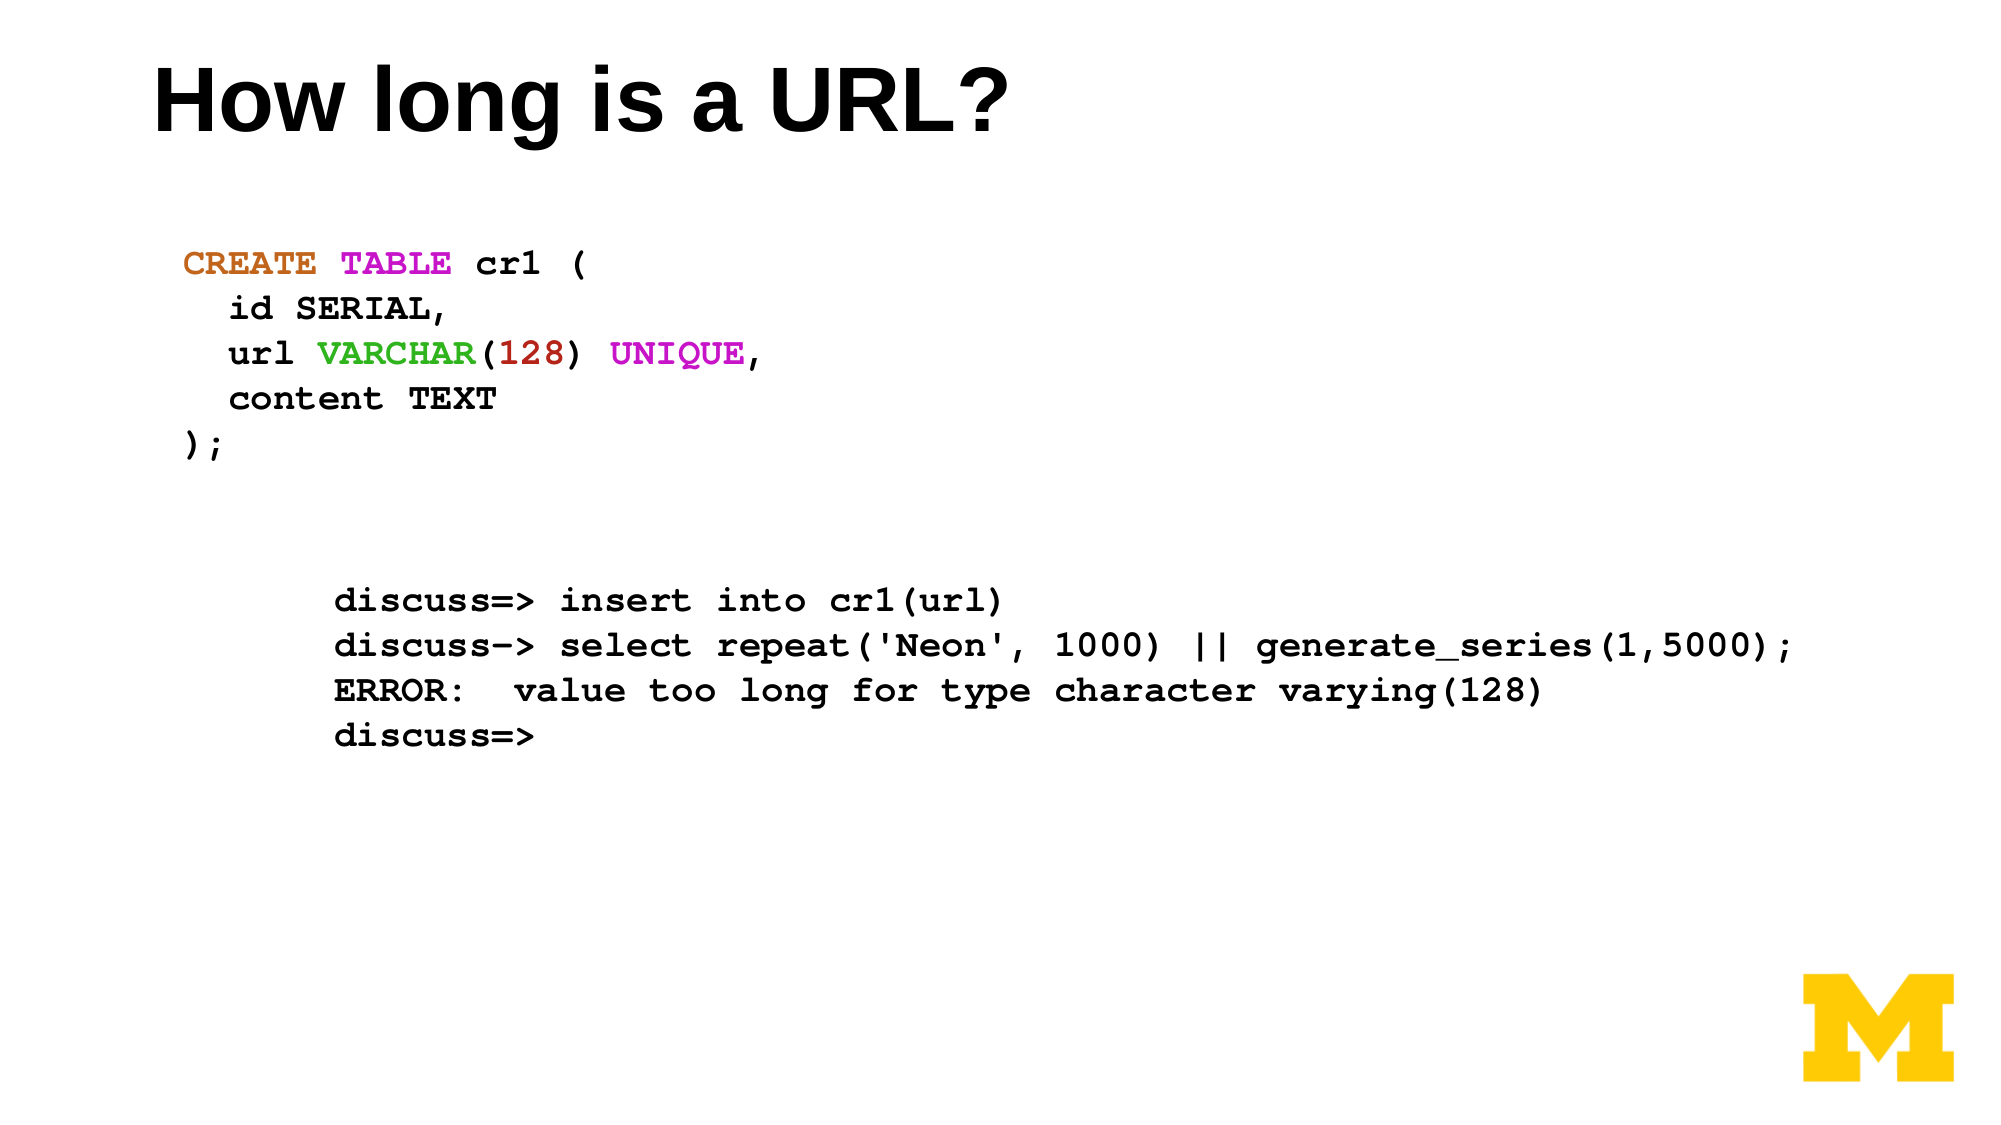

# How long is a URL?
CREATE TABLE cr1 (
  id SERIAL,
  url VARCHAR(128) UNIQUE,
  content TEXT
);
discuss=> insert into cr1(url)
discuss-> select repeat('Neon', 1000) || generate_series(1,5000);
ERROR:  value too long for type character varying(128)
discuss=>